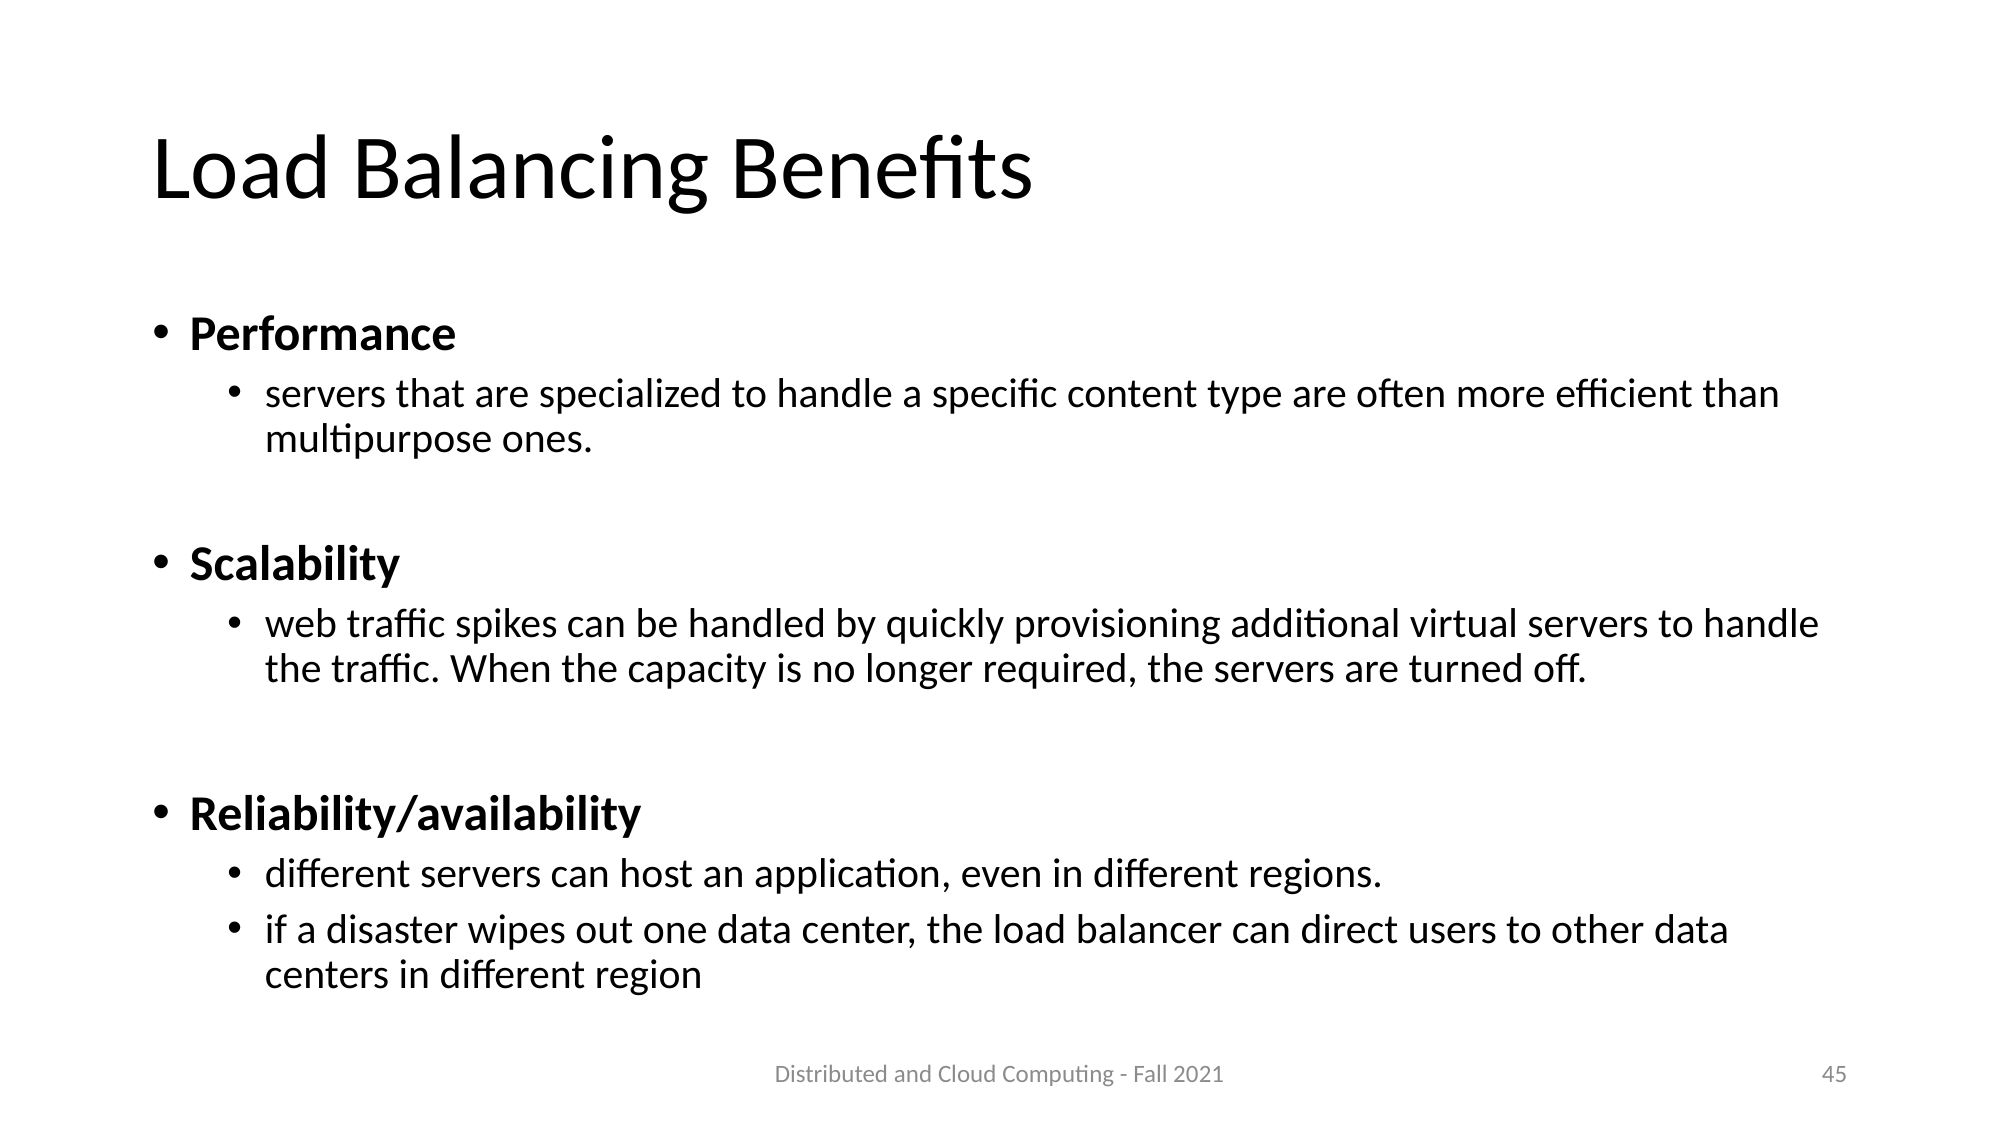

# Load Balancing Benefits
Performance
servers that are specialized to handle a specific content type are often more efficient than multipurpose ones.

Scalability
web traffic spikes can be handled by quickly provisioning additional virtual servers to handle the traffic. When the capacity is no longer required, the servers are turned off.

Reliability/availability
different servers can host an application, even in different regions.
if a disaster wipes out one data center, the load balancer can direct users to other data centers in different region
Distributed and Cloud Computing - Fall 2021
45